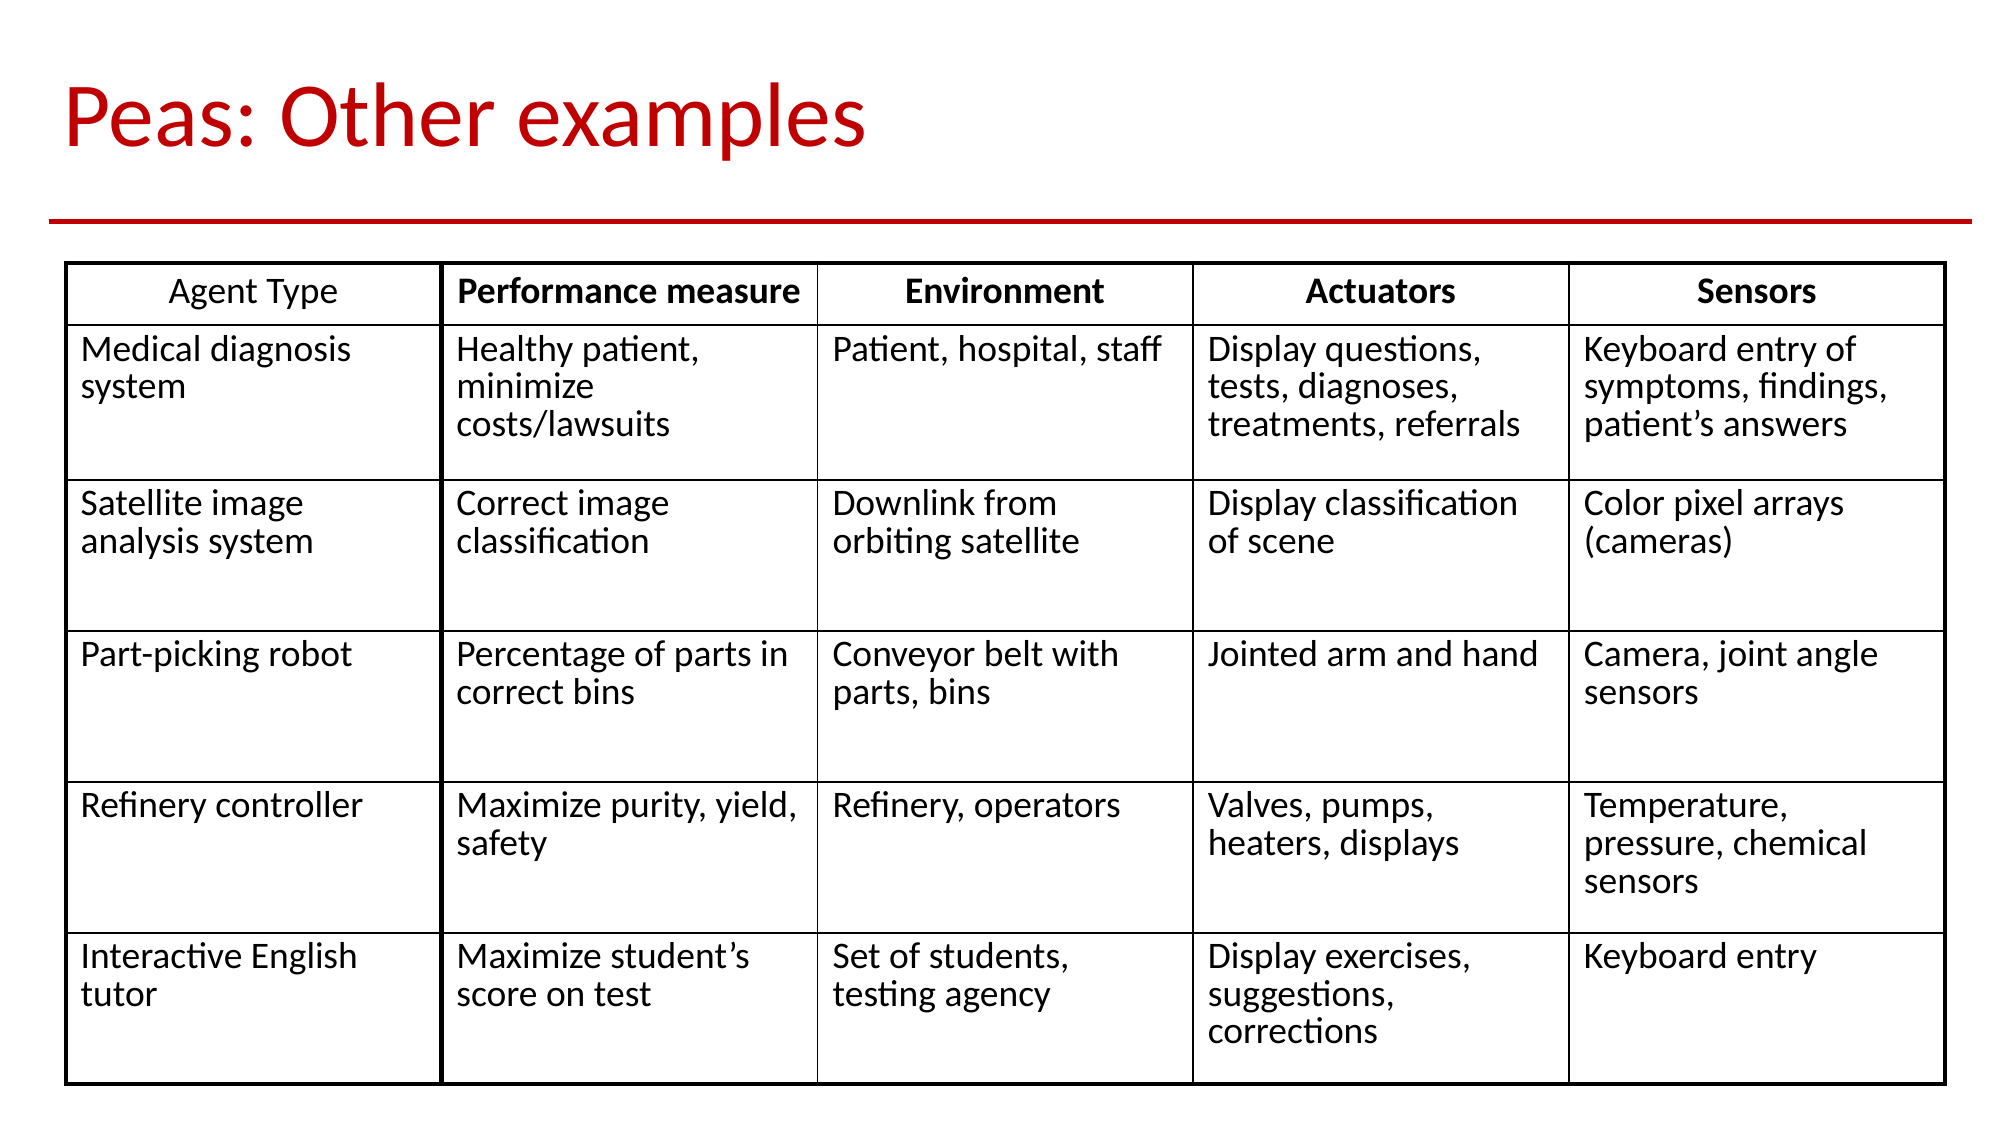

# Peas: Other examples
| Agent Type | Performance measure | Environment | Actuators | Sensors |
| --- | --- | --- | --- | --- |
| Medical diagnosis system | Healthy patient, minimize costs/lawsuits | Patient, hospital, staff | Display questions, tests, diagnoses, treatments, referrals | Keyboard entry of symptoms, findings, patient’s answers |
| Satellite image analysis system | Correct image classification | Downlink from orbiting satellite | Display classification of scene | Color pixel arrays (cameras) |
| Part-picking robot | Percentage of parts in correct bins | Conveyor belt with parts, bins | Jointed arm and hand | Camera, joint angle sensors |
| Refinery controller | Maximize purity, yield, safety | Refinery, operators | Valves, pumps, heaters, displays | Temperature, pressure, chemical sensors |
| Interactive English tutor | Maximize student’s score on test | Set of students, testing agency | Display exercises, suggestions, corrections | Keyboard entry |